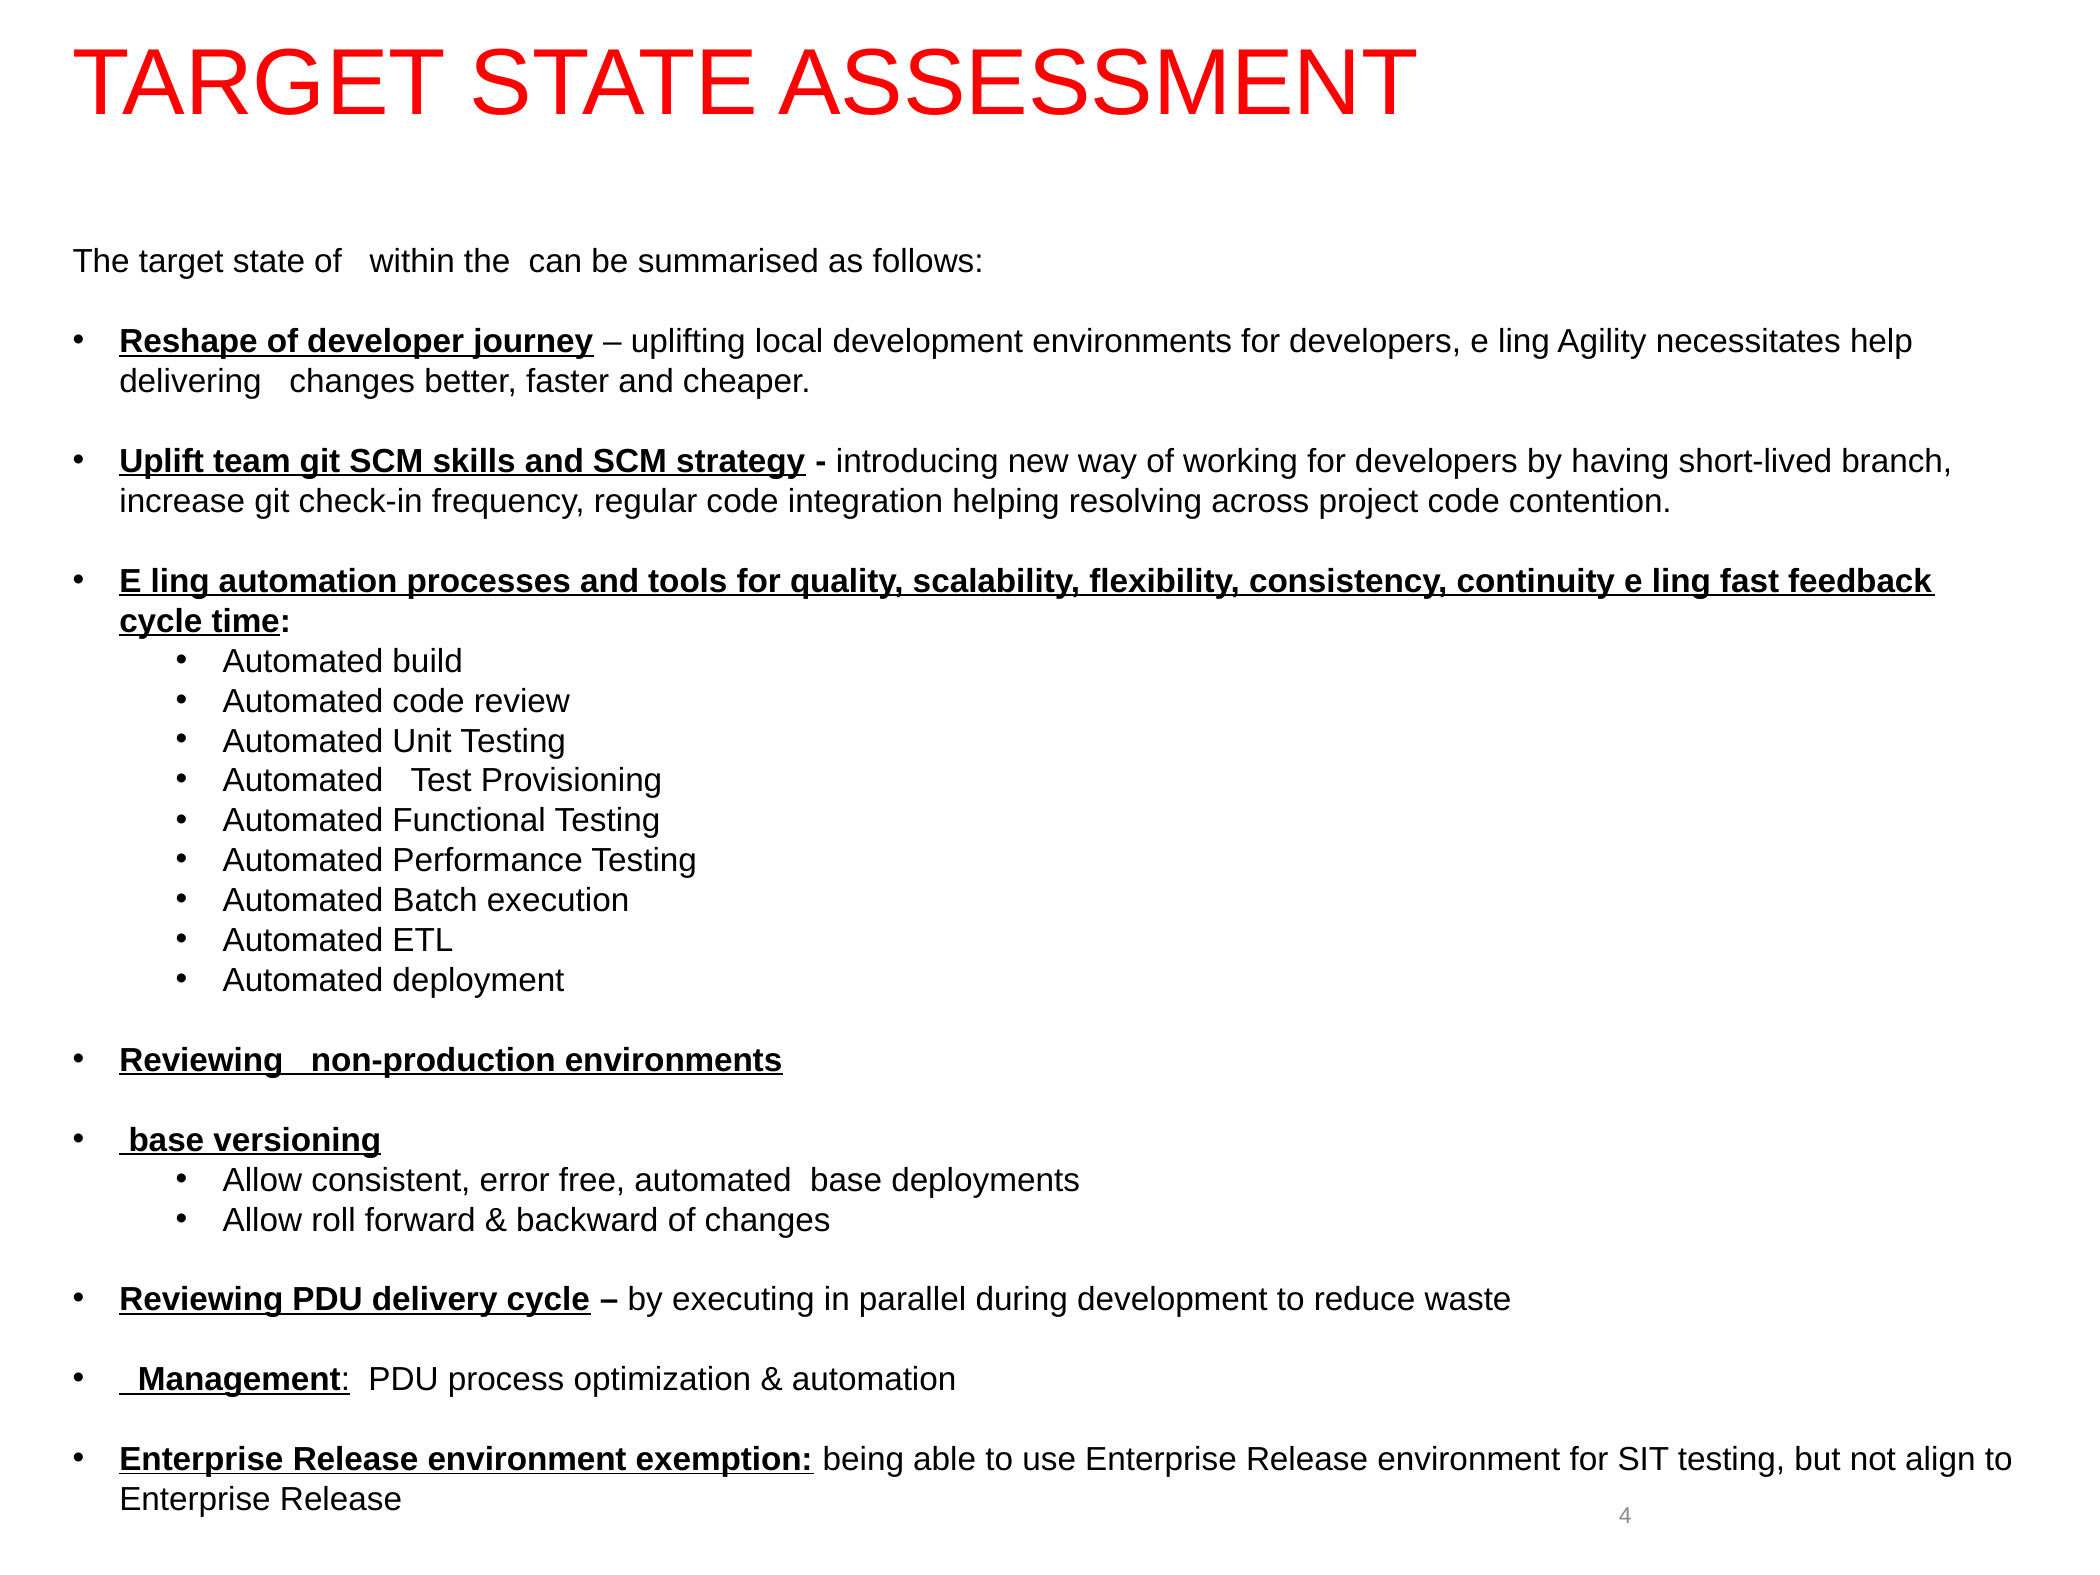

target state assessment
The target state of   within the  can be summarised as follows:

Reshape of developer journey – uplifting local development environments for developers, e ling Agility necessitates help delivering   changes better, faster and cheaper.

Uplift team git SCM skills and SCM strategy - introducing new way of working for developers by having short-lived branch, increase git check-in frequency, regular code integration helping resolving across project code contention.

E ling automation processes and tools for quality, scalability, flexibility, consistency, continuity e ling fast feedback cycle time:
Automated build
Automated code review
Automated Unit Testing
Automated   Test Provisioning
Automated Functional Testing
Automated Performance Testing
Automated Batch execution
Automated ETL
Automated deployment

Reviewing   non-production environments

 base versioning
Allow consistent, error free, automated  base deployments
Allow roll forward & backward of changes

Reviewing PDU delivery cycle – by executing in parallel during development to reduce waste

  Management:  PDU process optimization & automation

Enterprise Release environment exemption: being able to use Enterprise Release environment for SIT testing, but not align to Enterprise Release

4